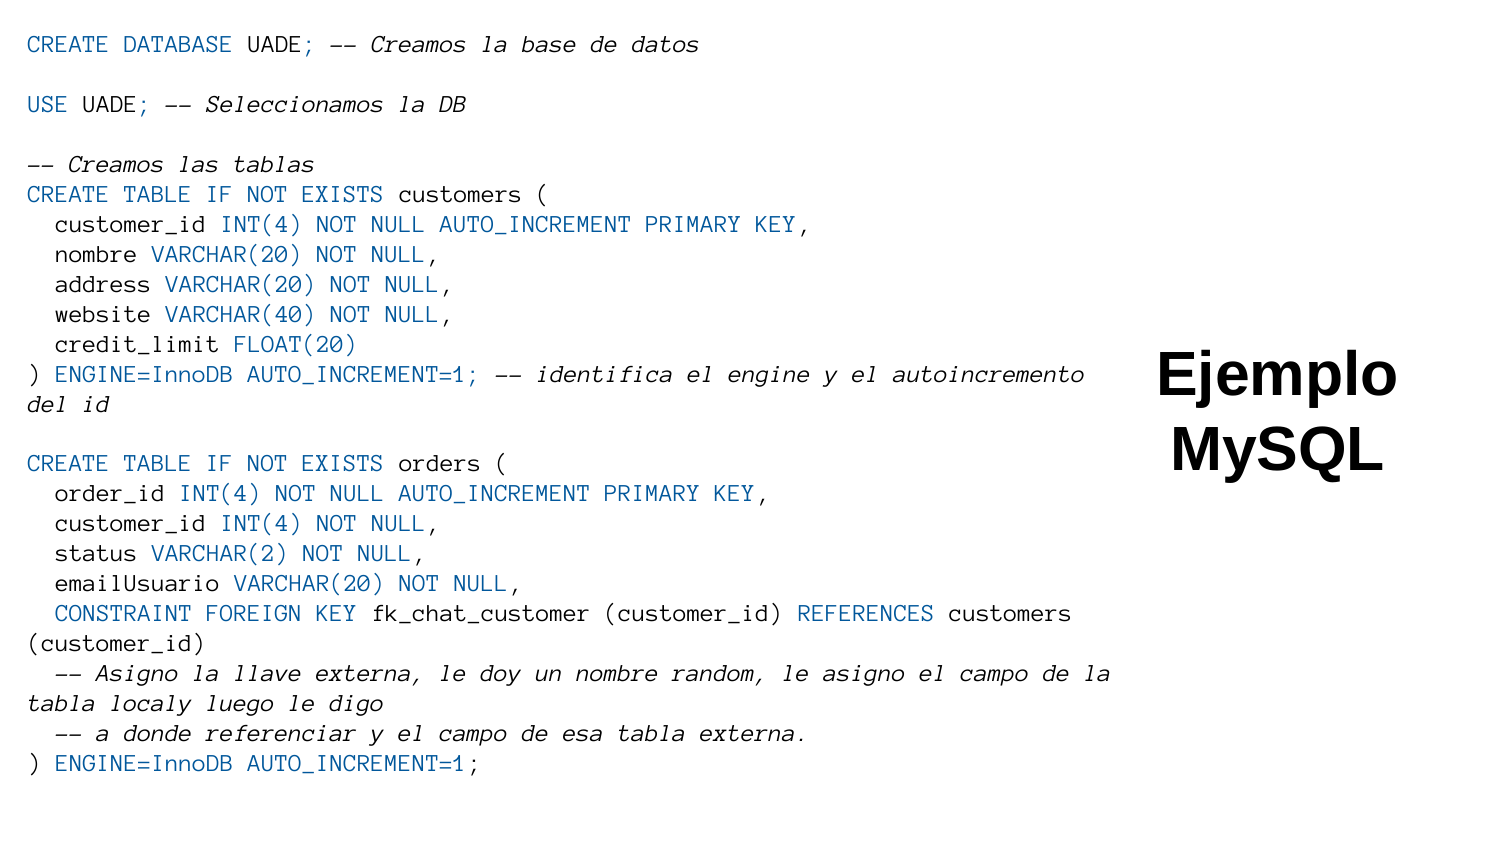

CREATE DATABASE UADE; -- Creamos la base de datos

USE UADE; -- Seleccionamos la DB

-- Creamos las tablas
CREATE TABLE IF NOT EXISTS customers (
  customer_id INT(4) NOT NULL AUTO_INCREMENT PRIMARY KEY,
  nombre VARCHAR(20) NOT NULL,
  address VARCHAR(20) NOT NULL,
  website VARCHAR(40) NOT NULL,
  credit_limit FLOAT(20)
) ENGINE=InnoDB AUTO_INCREMENT=1; -- identifica el engine y el autoincremento del id

CREATE TABLE IF NOT EXISTS orders (
  order_id INT(4) NOT NULL AUTO_INCREMENT PRIMARY KEY,
  customer_id INT(4) NOT NULL,
  status VARCHAR(2) NOT NULL,
  emailUsuario VARCHAR(20) NOT NULL,
  CONSTRAINT FOREIGN KEY fk_chat_customer (customer_id) REFERENCES customers (customer_id)
  -- Asigno la llave externa, le doy un nombre random, le asigno el campo de la tabla localy luego le digo
  -- a donde referenciar y el campo de esa tabla externa.
) ENGINE=InnoDB AUTO_INCREMENT=1;

Ejemplo
MySQL